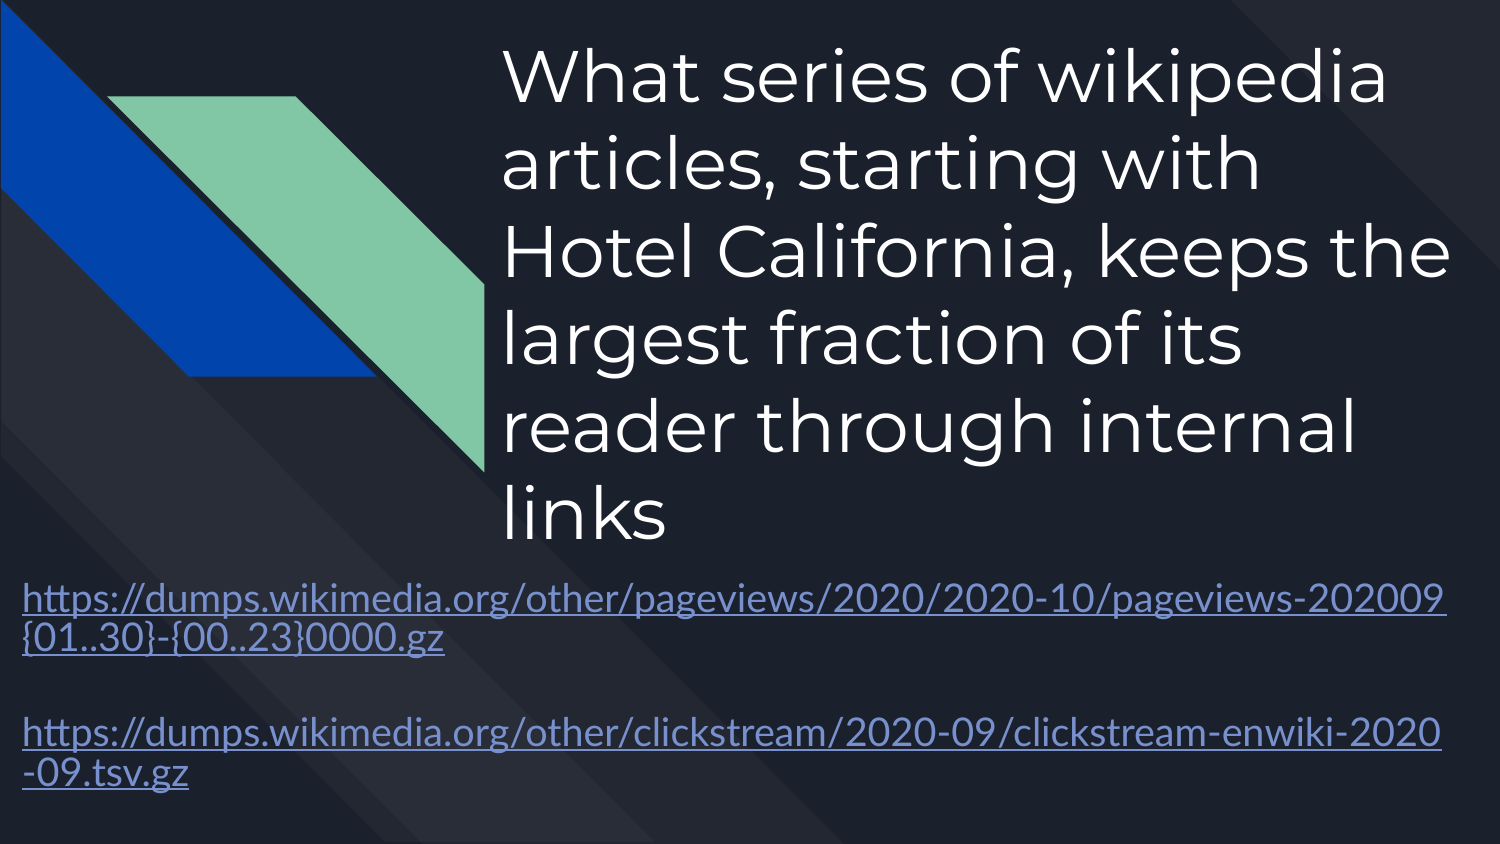

# What series of wikipedia articles, starting with Hotel California, keeps the largest fraction of its reader through internal links
https://dumps.wikimedia.org/other/pageviews/2020/2020-10/pageviews-202009{01..30}-{00..23}0000.gz

https://dumps.wikimedia.org/other/clickstream/2020-09/clickstream-enwiki-2020-09.tsv.gz